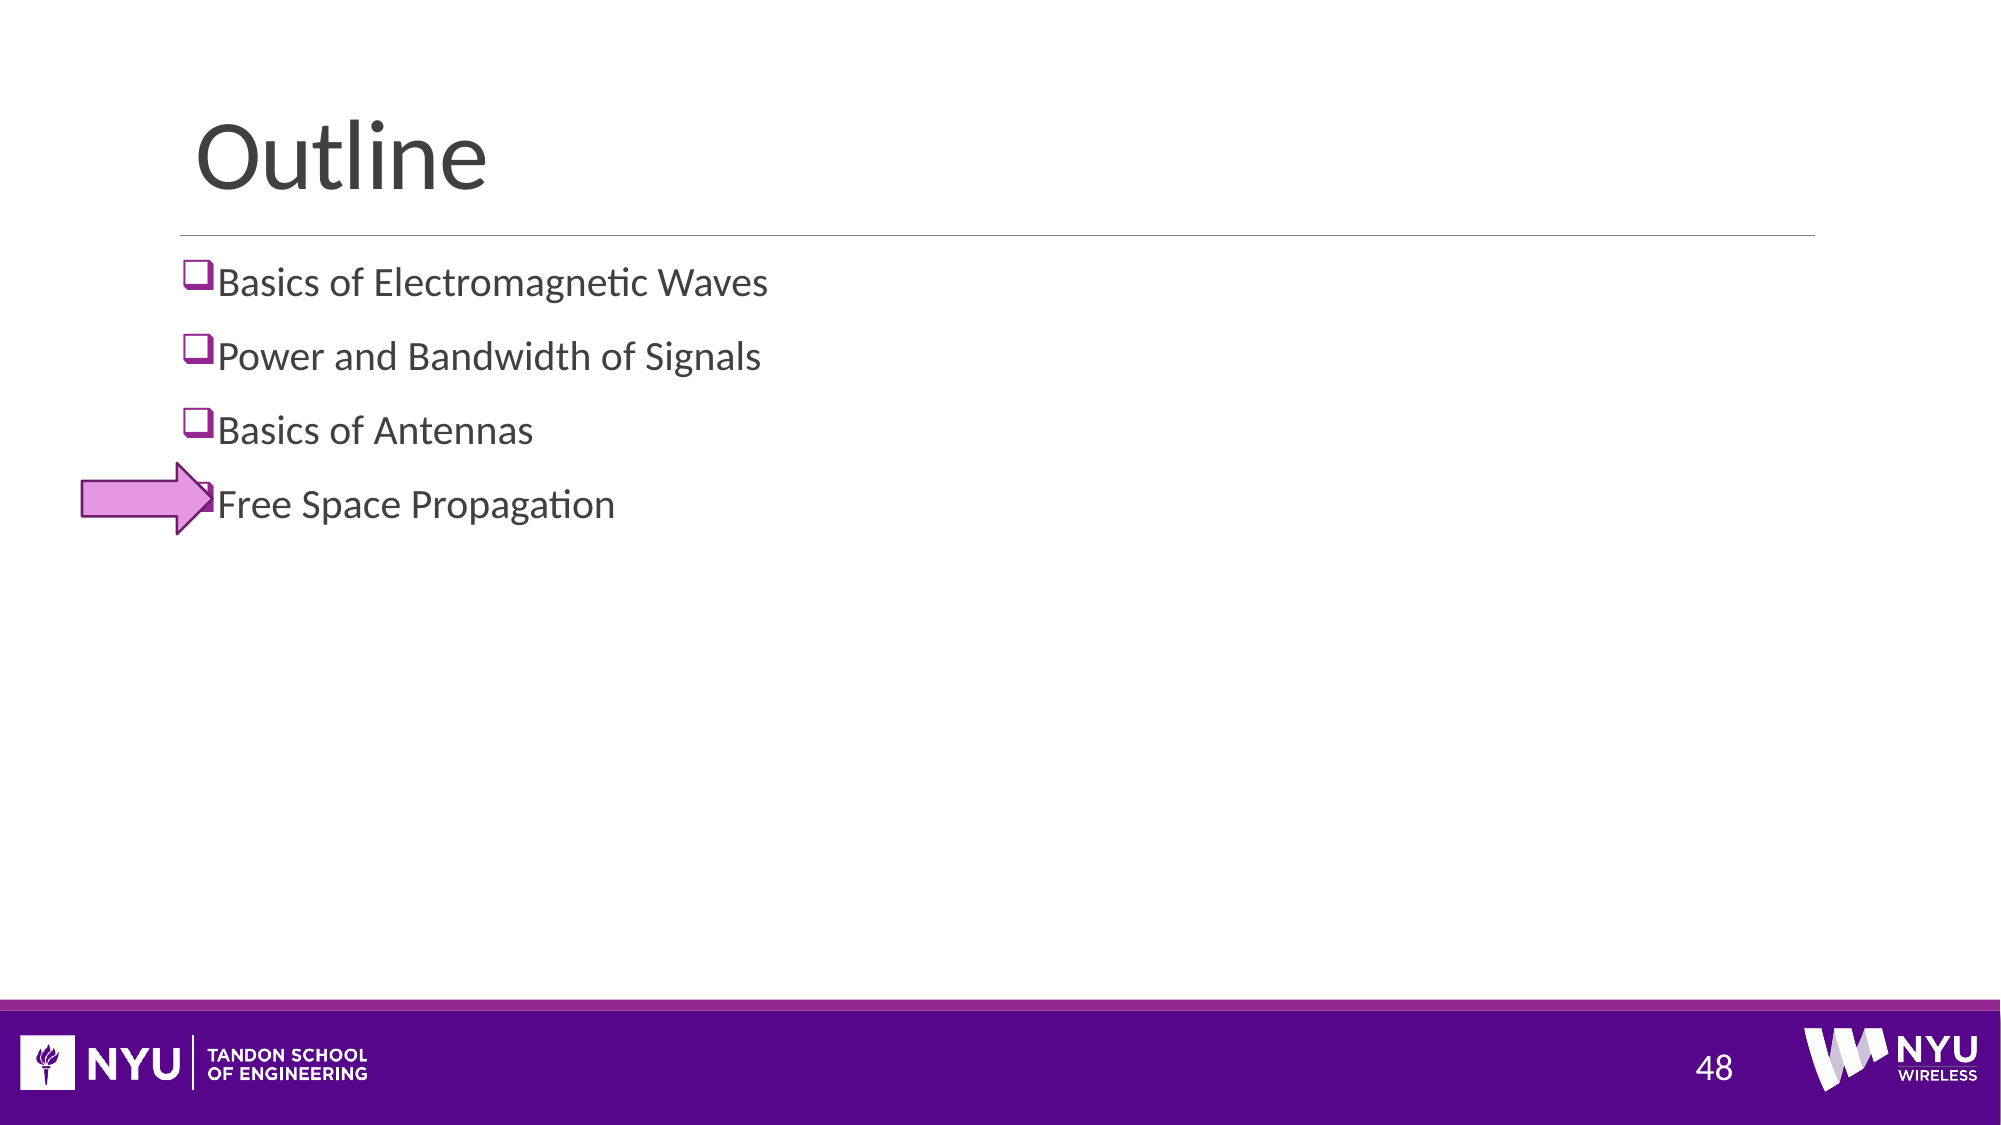

# Outline
Basics of Electromagnetic Waves
Power and Bandwidth of Signals
Basics of Antennas
Free Space Propagation

48